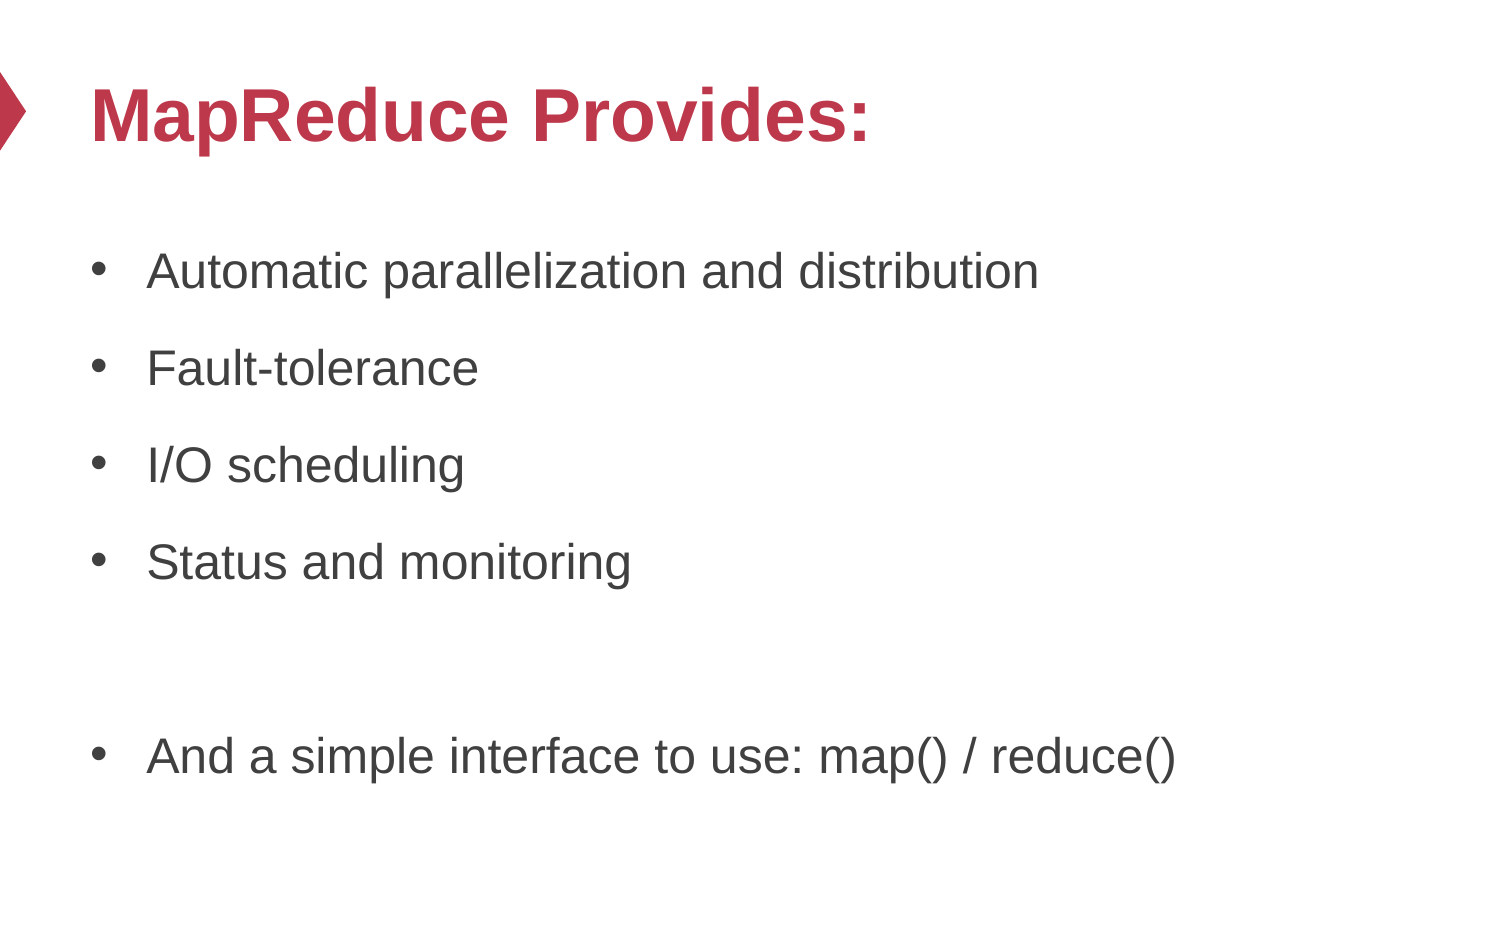

# MapReduce Provides:
Automatic parallelization and distribution
Fault-tolerance
I/O scheduling
Status and monitoring

And a simple interface to use: map() / reduce()